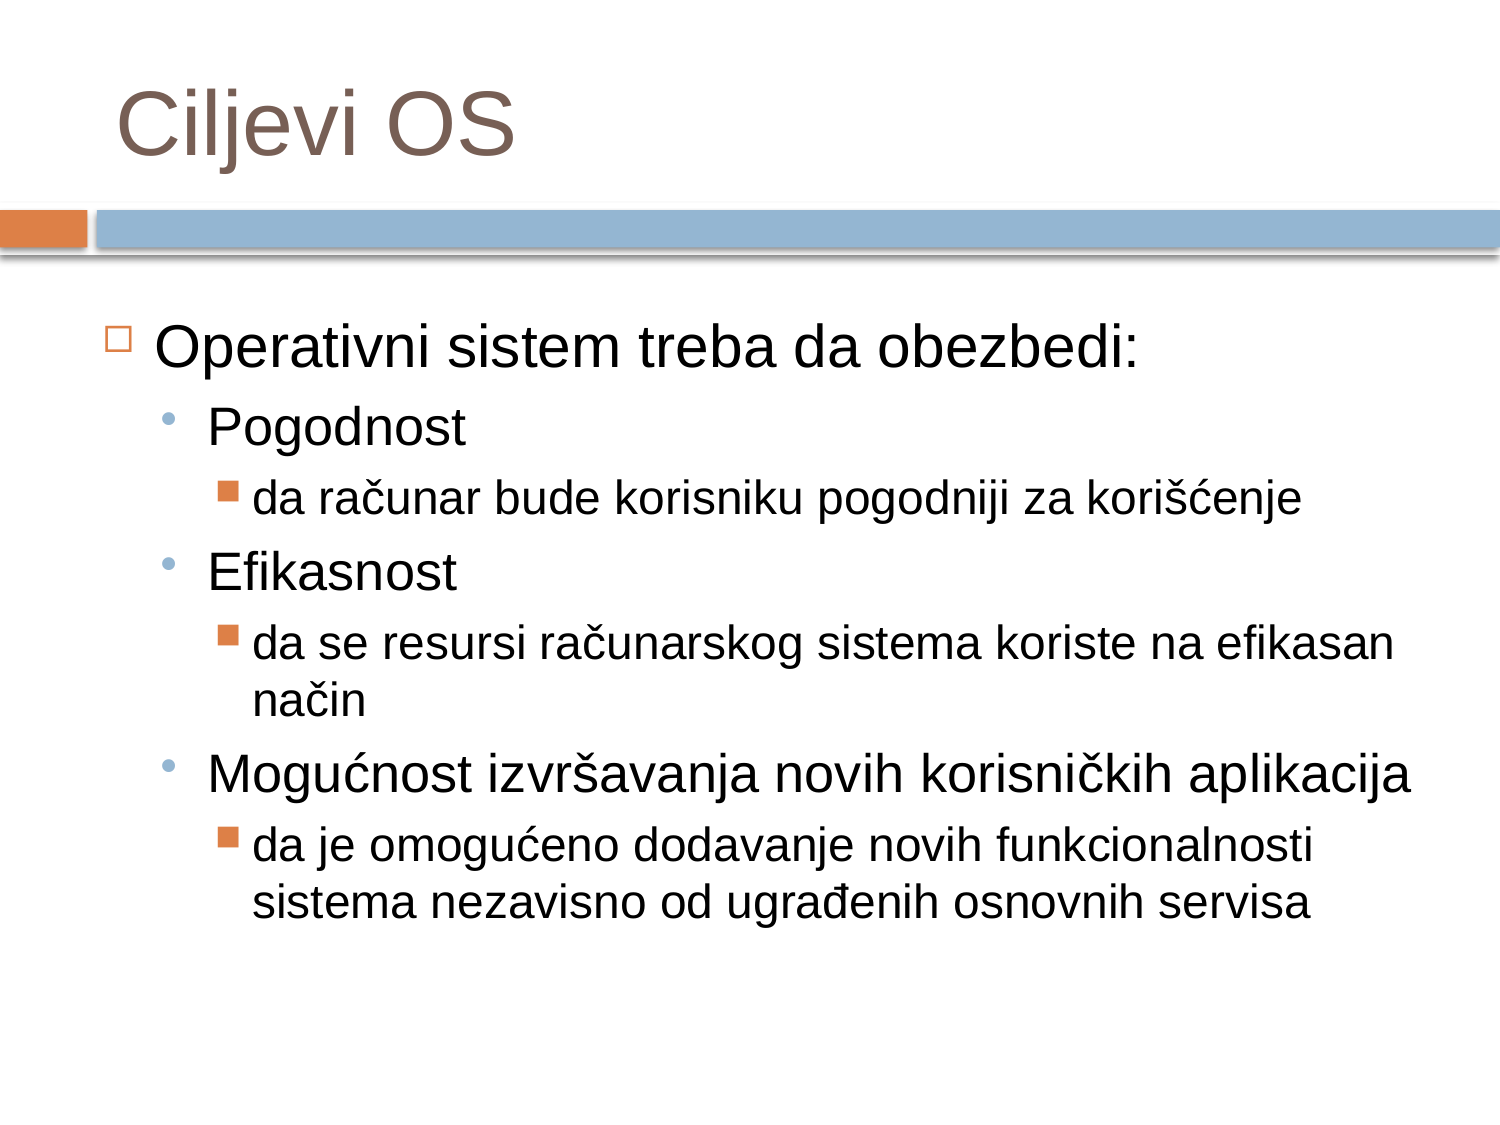

# Ciljevi OS
Operativni sistem treba da obezbedi:
Pogodnost
da računar bude korisniku pogodniji za korišćenje
Efikasnost
da se resursi računarskog sistema koriste na efikasan način
Mogućnost izvršavanja novih korisničkih aplikacija
da je omogućeno dodavanje novih funkcionalnosti sistema nezavisno od ugrađenih osnovnih servisa